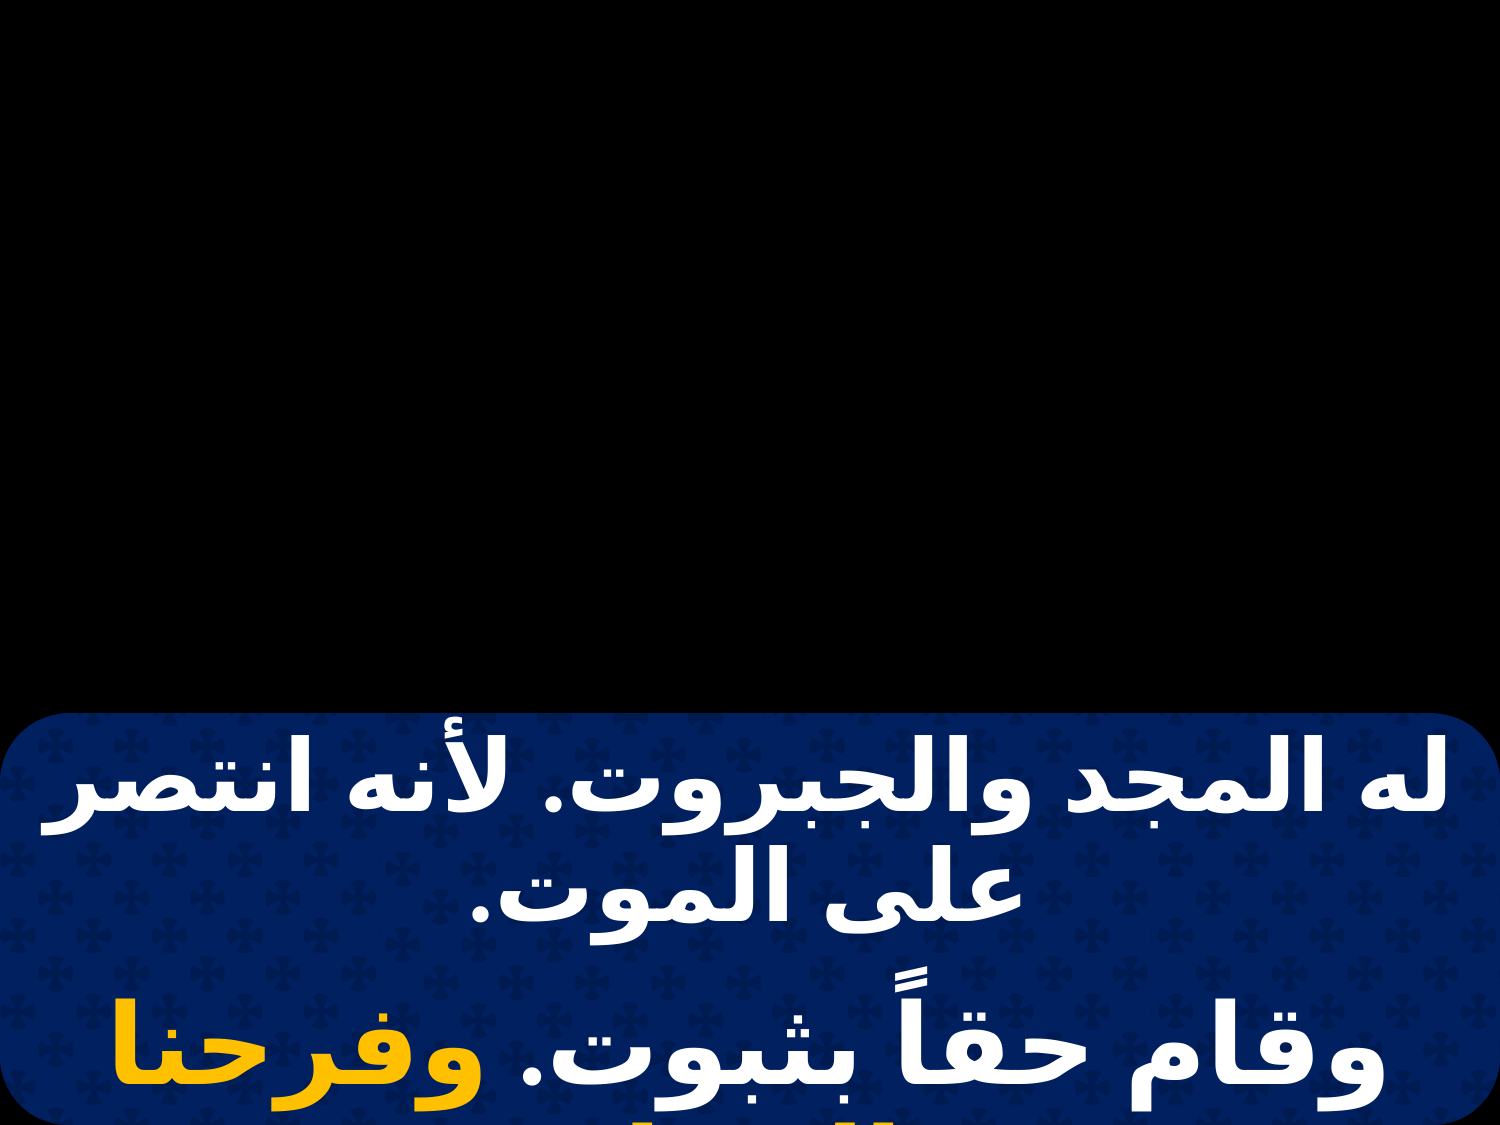

| له المجد والجبروت. لأنه انتصر على الموت. |
| --- |
|  |
| وقام حقاً بثبوت. وفرحنا برب الصباؤوت. |